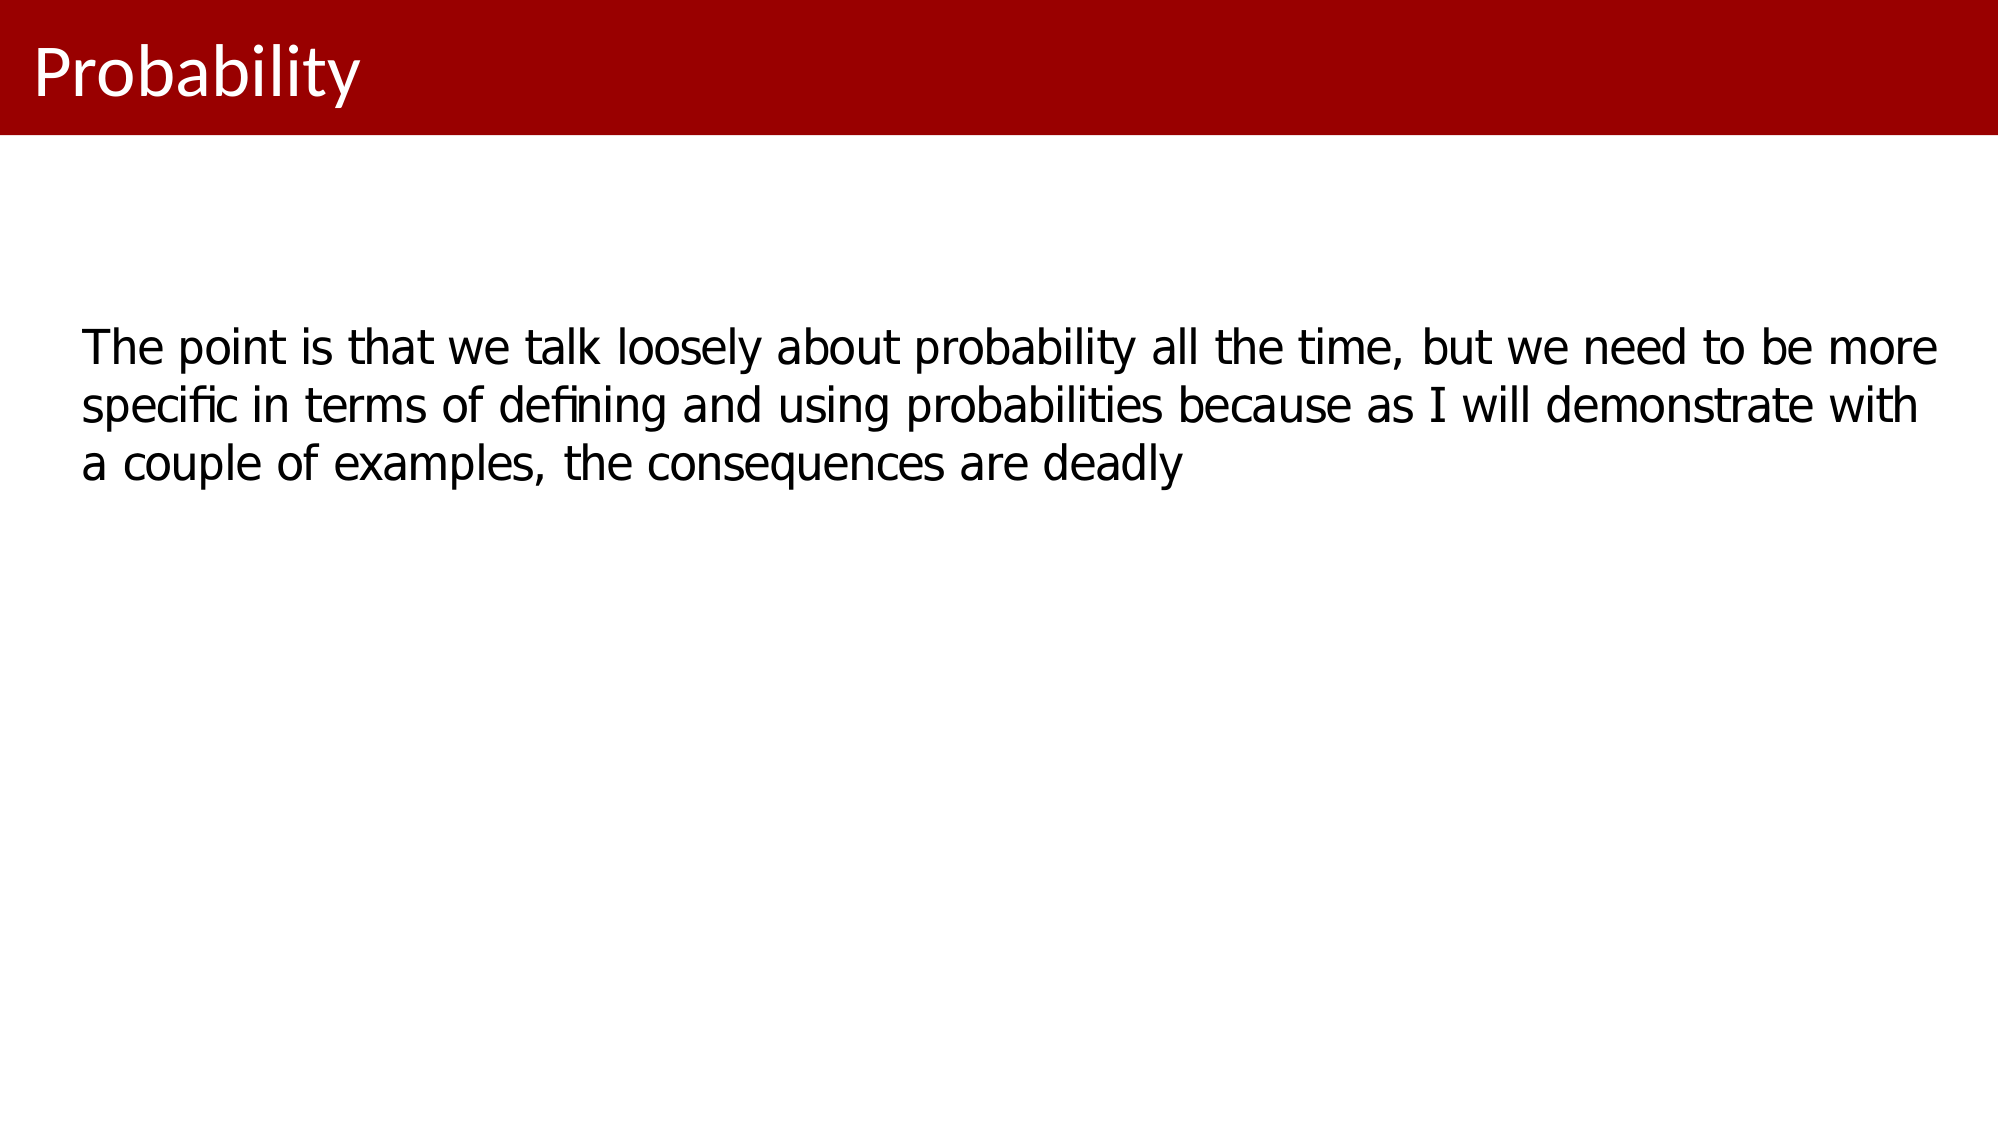

# Probability
The point is that we talk loosely about probability all the time, but we need to be more specific in terms of defining and using probabilities because as I will demonstrate with a couple of examples, the consequences are deadly